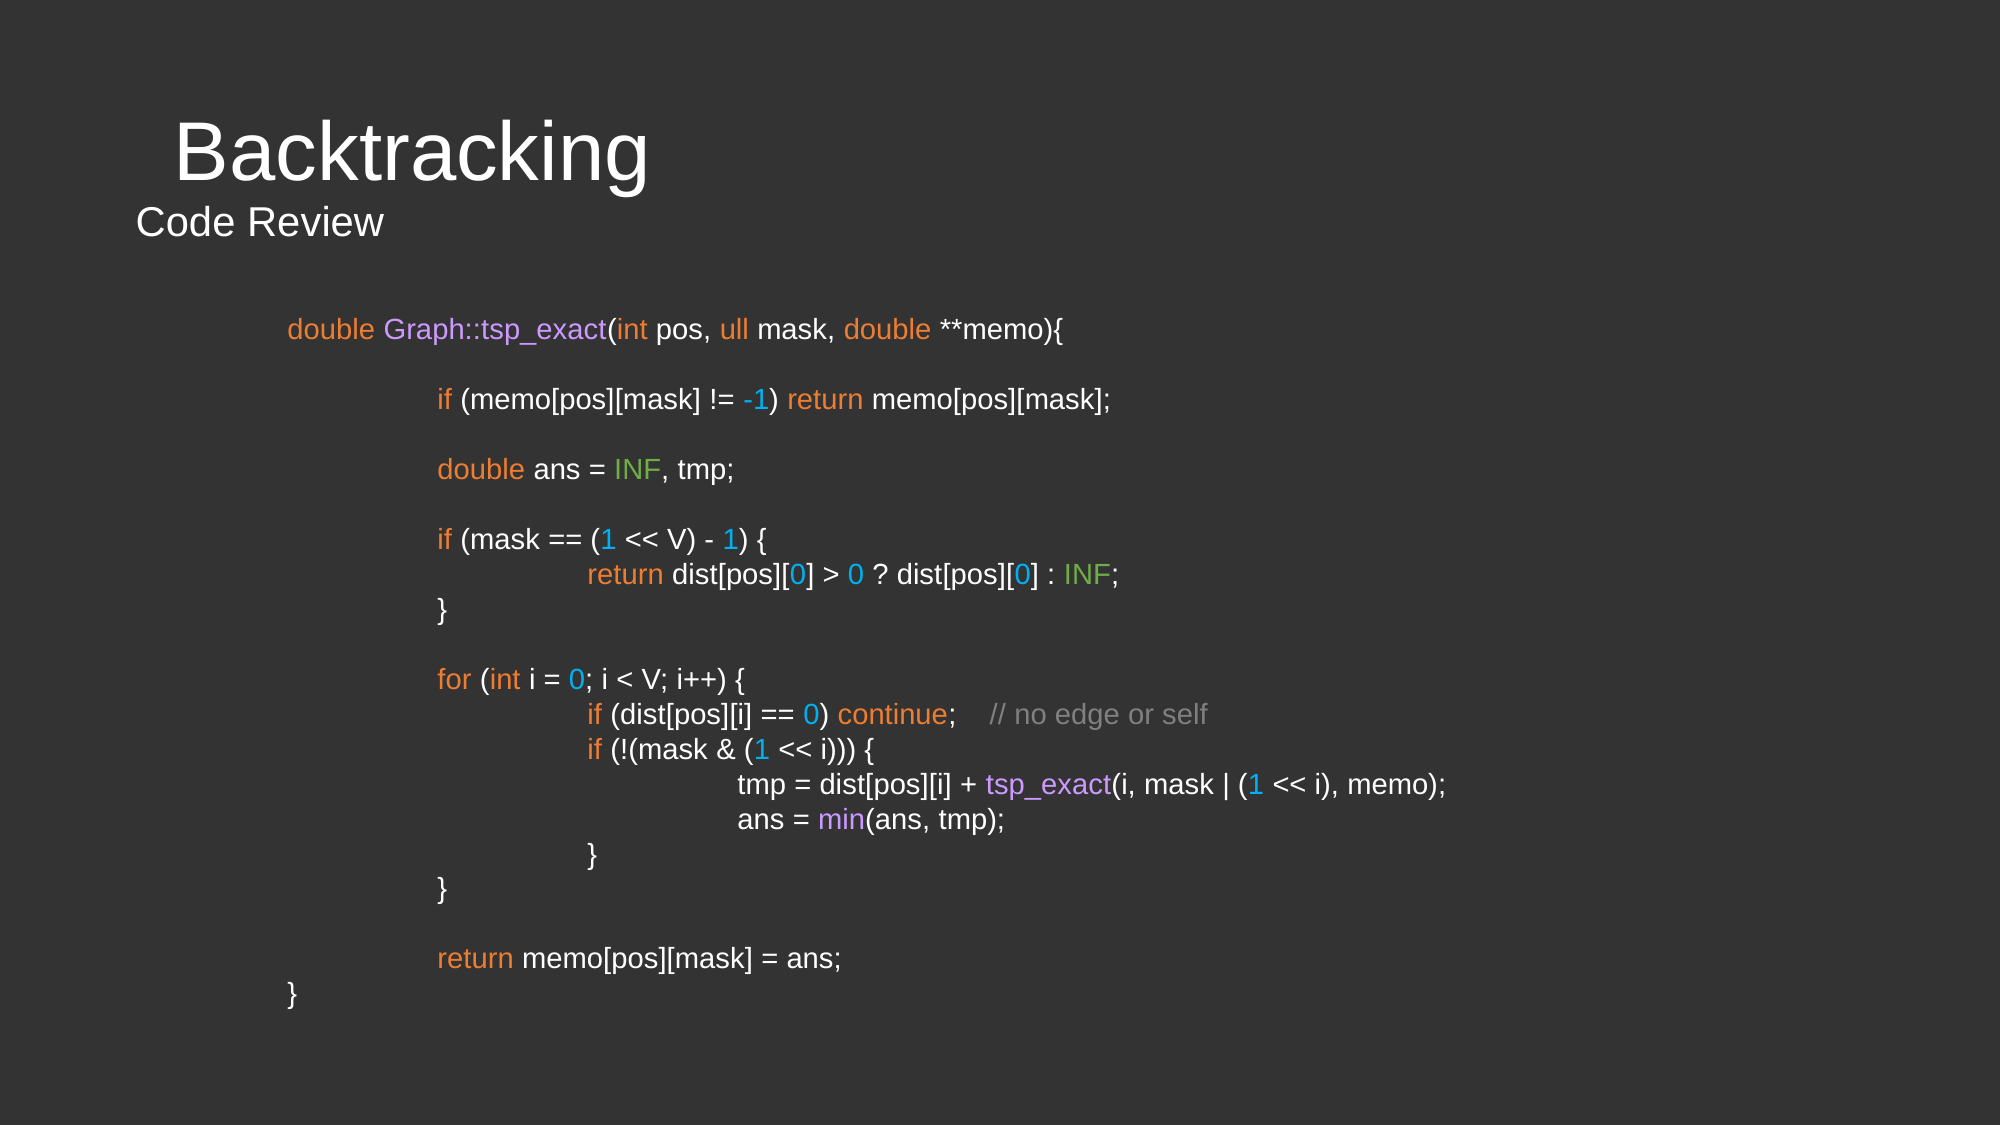

Solutions:

Backtracking

Triangular Approximation

Nearest Neighbor

Christofides

Backtracking
Code Review
double Graph::tsp_exact(int pos, ull mask, double **memo){

	if (memo[pos][mask] != -1) return memo[pos][mask];

	double ans = INF, tmp;

	if (mask == (1 << V) - 1) {
		return dist[pos][0] > 0 ? dist[pos][0] : INF;
	}

	for (int i = 0; i < V; i++) {
		if (dist[pos][i] == 0) continue;    // no edge or self
		if (!(mask & (1 << i))) {
			tmp = dist[pos][i] + tsp_exact(i, mask | (1 << i), memo);
			ans = min(ans, tmp);
		}
	}

	return memo[pos][mask] = ans;
}